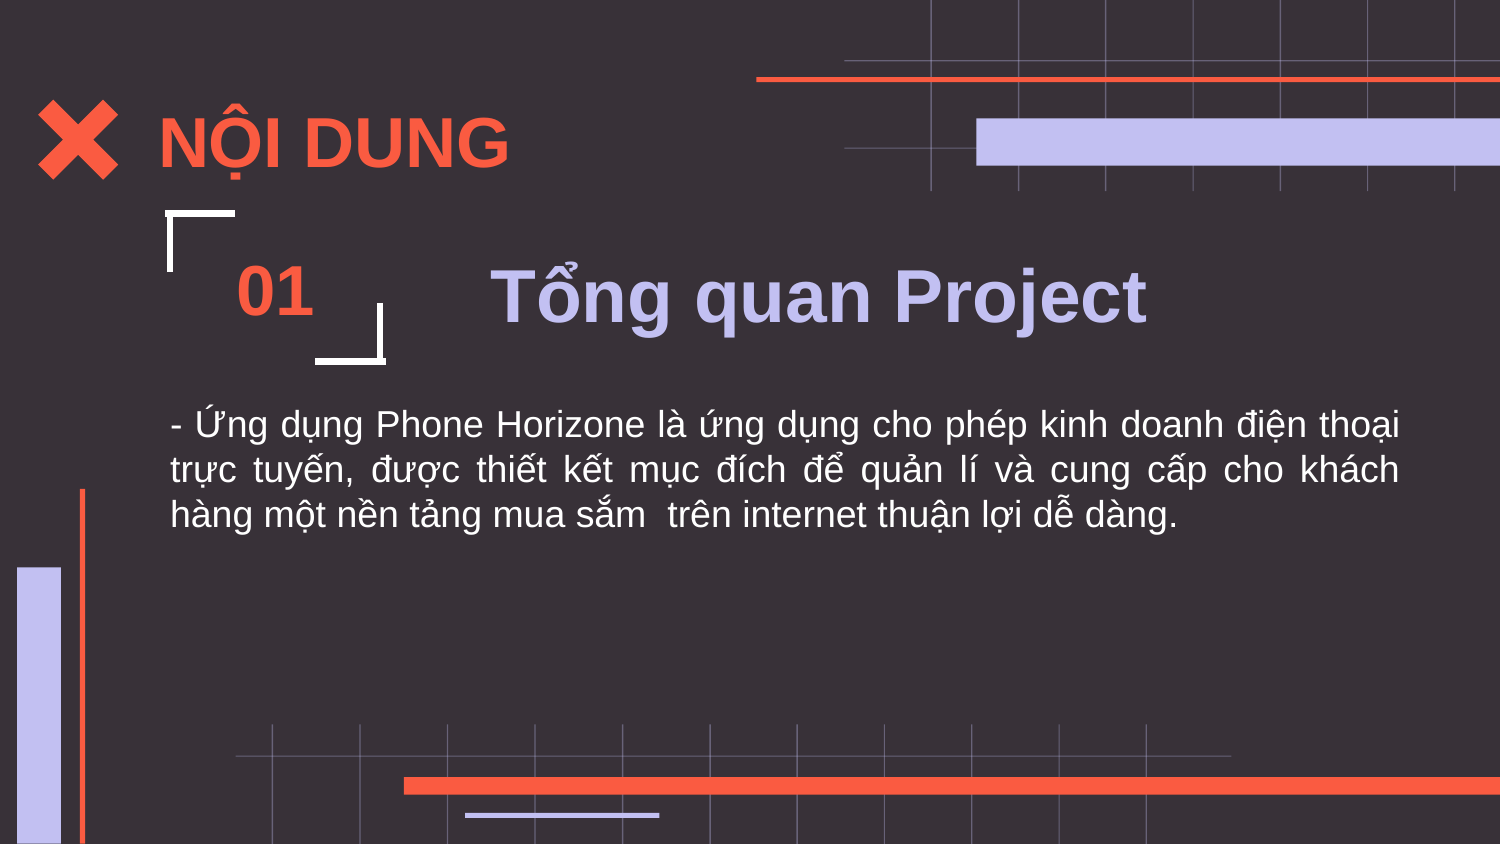

NỘI DUNG
Tổng quan Project
01
- Ứng dụng Phone Horizone là ứng dụng cho phép kinh doanh điện thoại trực tuyến, được thiết kết mục đích để quản lí và cung cấp cho khách hàng một nền tảng mua sắm  trên internet thuận lợi dễ dàng.